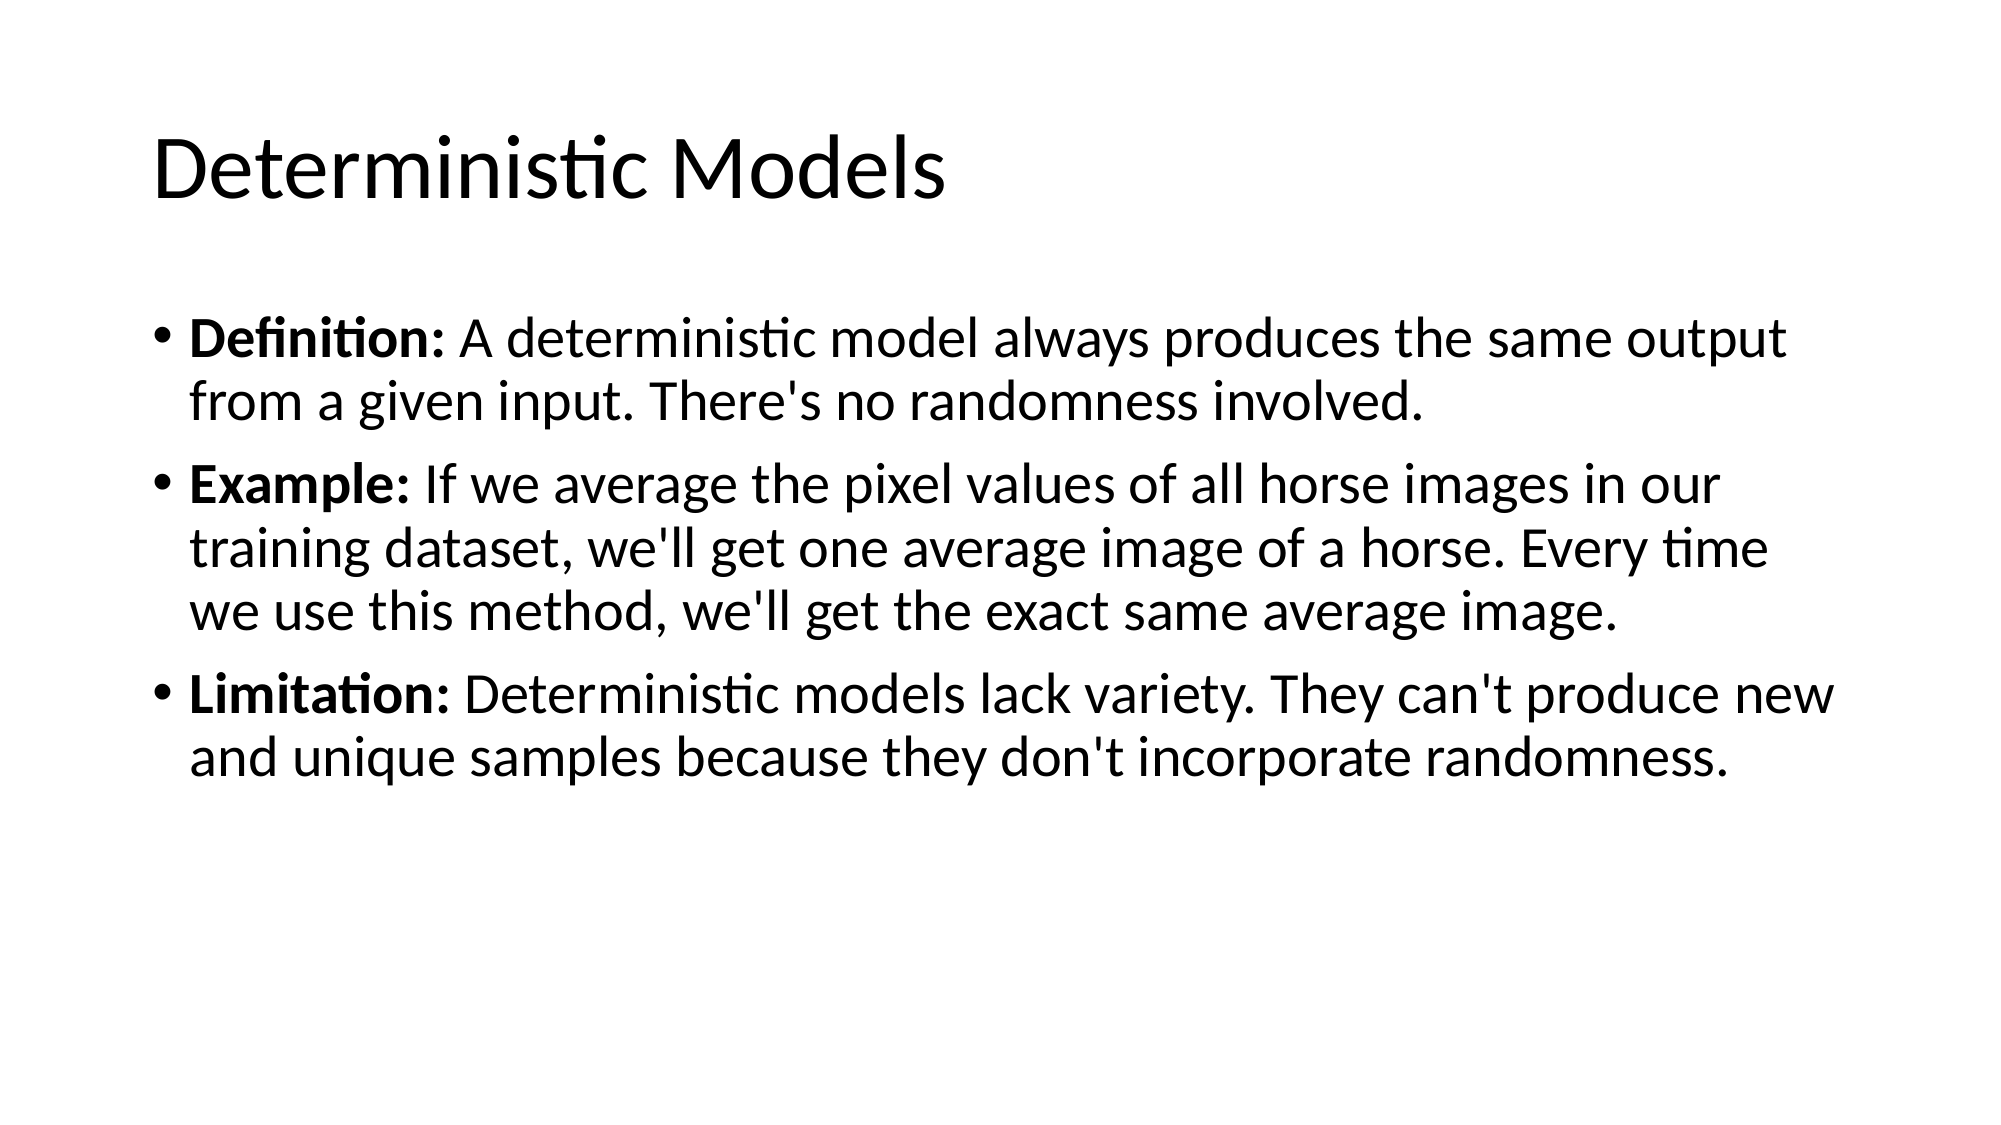

# Deterministic Models
Definition: A deterministic model always produces the same output from a given input. There's no randomness involved.
Example: If we average the pixel values of all horse images in our training dataset, we'll get one average image of a horse. Every time we use this method, we'll get the exact same average image.
Limitation: Deterministic models lack variety. They can't produce new and unique samples because they don't incorporate randomness.